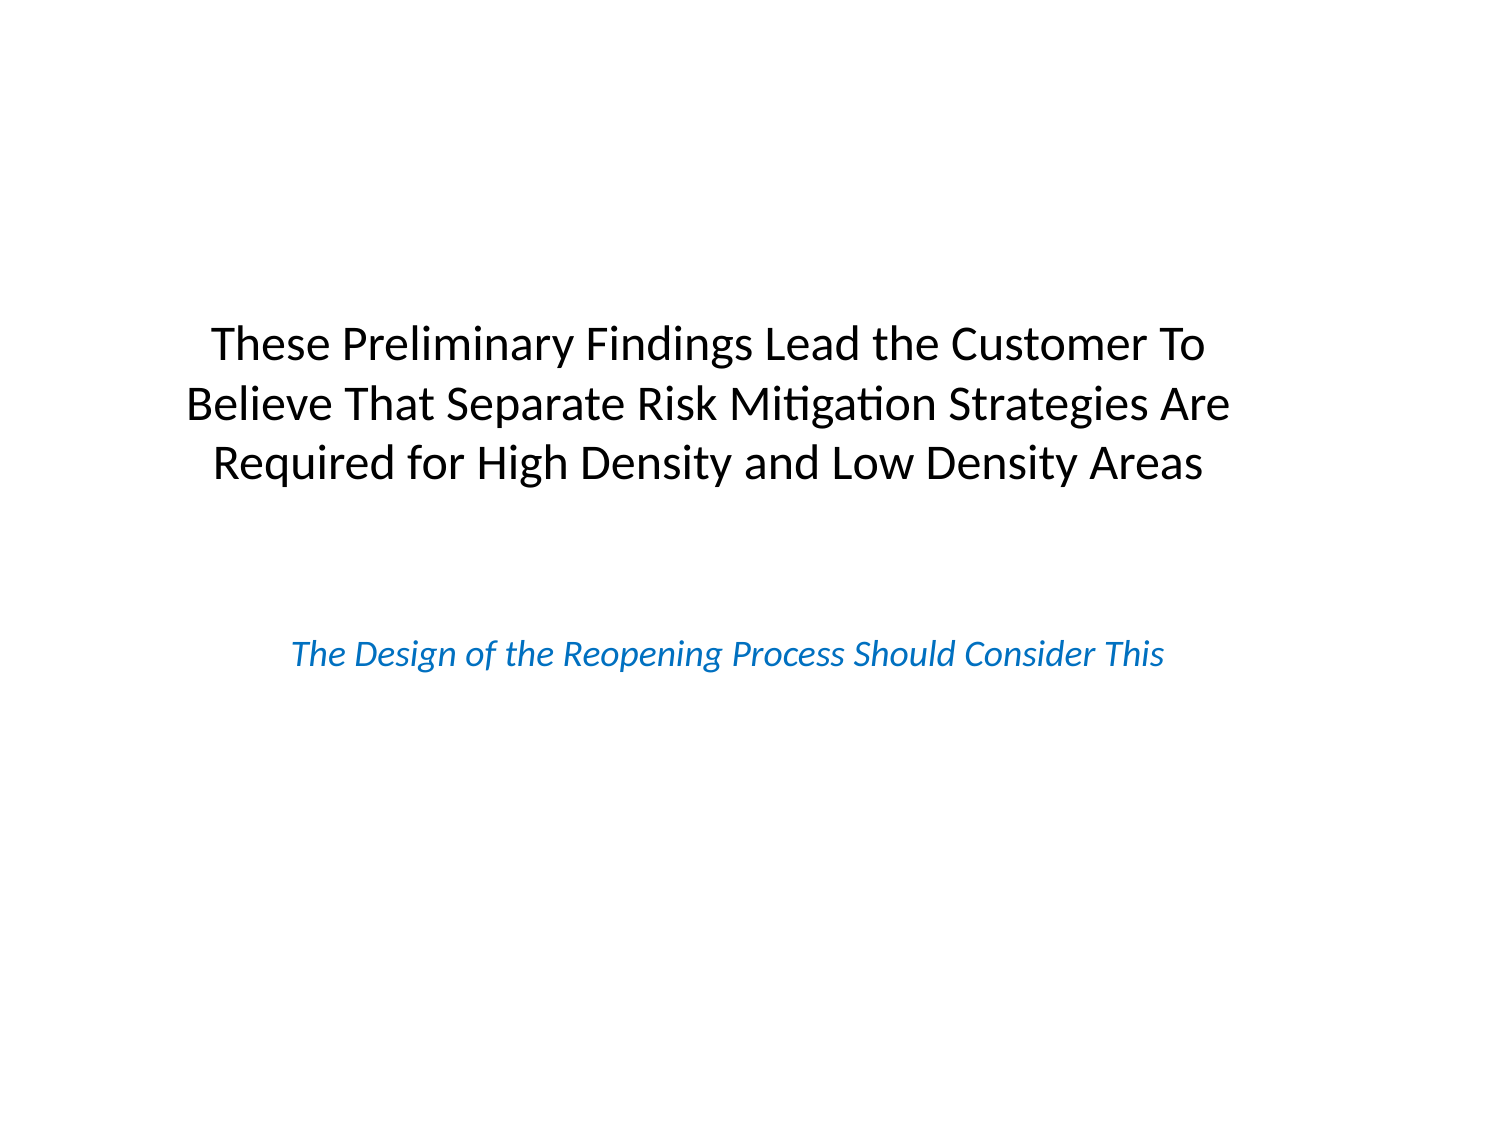

These Preliminary Findings Lead the Customer To Believe That Separate Risk Mitigation Strategies Are Required for High Density and Low Density Areas
The Design of the Reopening Process Should Consider This